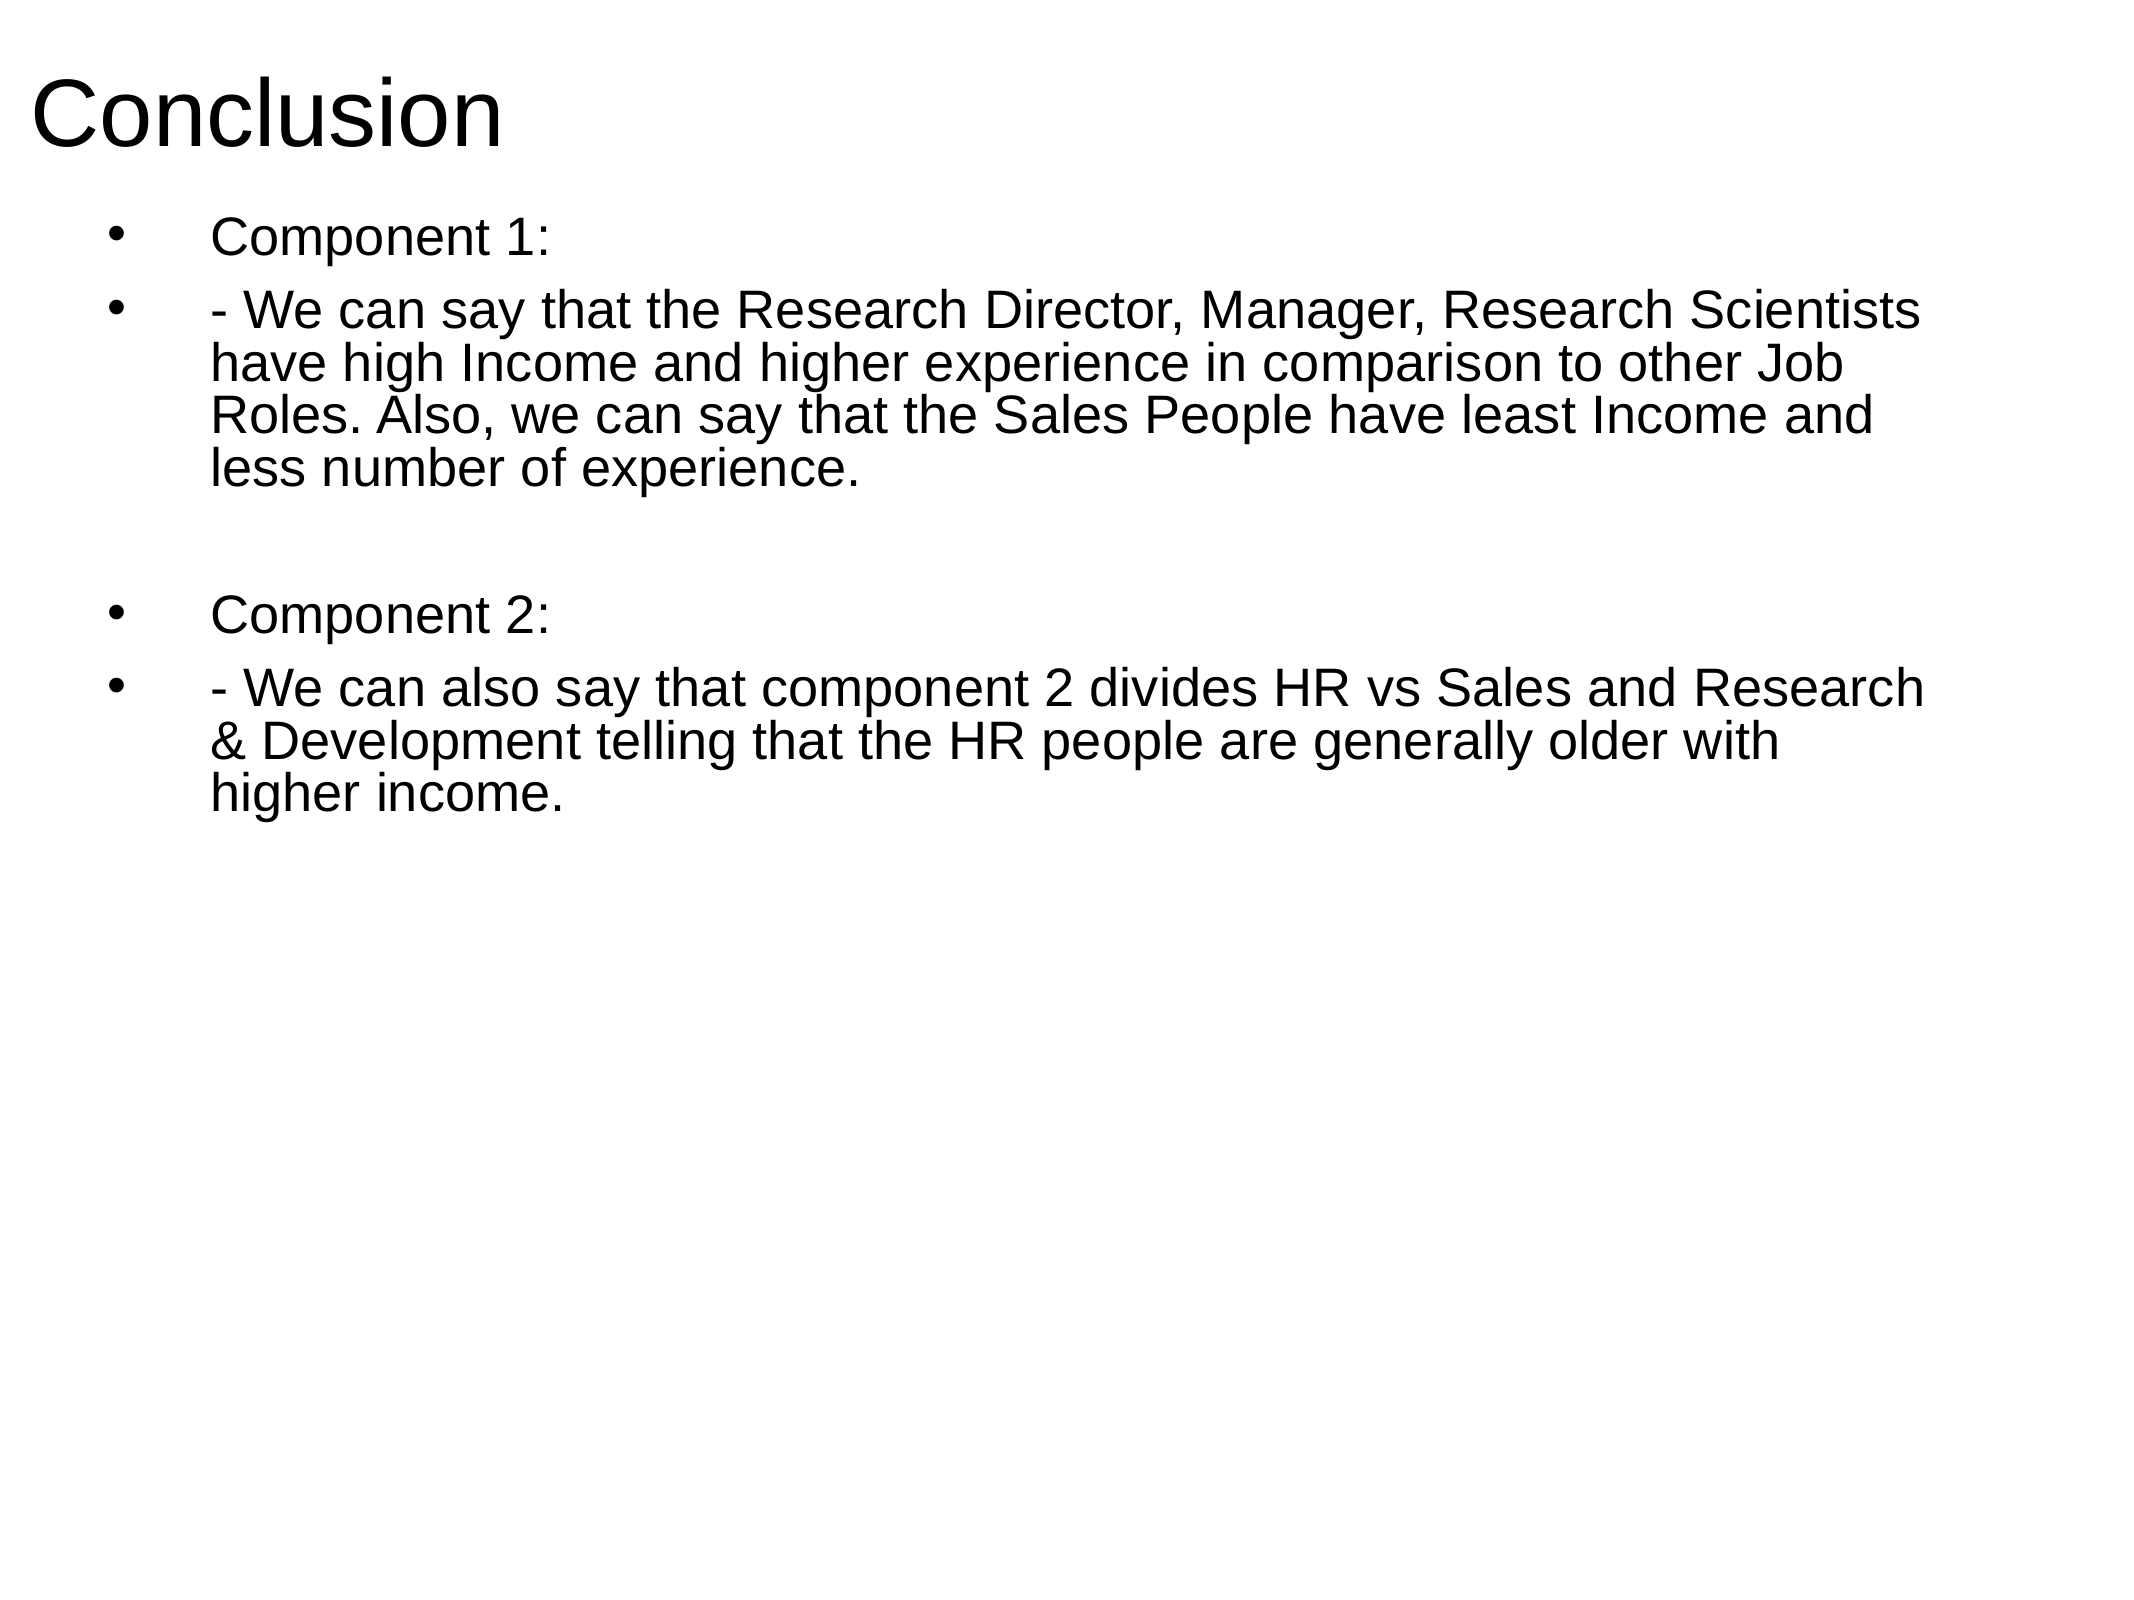

# Conclusion
Component 1:
- We can say that the Research Director, Manager, Research Scientists have high Income and higher experience in comparison to other Job Roles. Also, we can say that the Sales People have least Income and less number of experience.

Component 2:
- We can also say that component 2 divides HR vs Sales and Research & Development telling that the HR people are generally older with higher income.